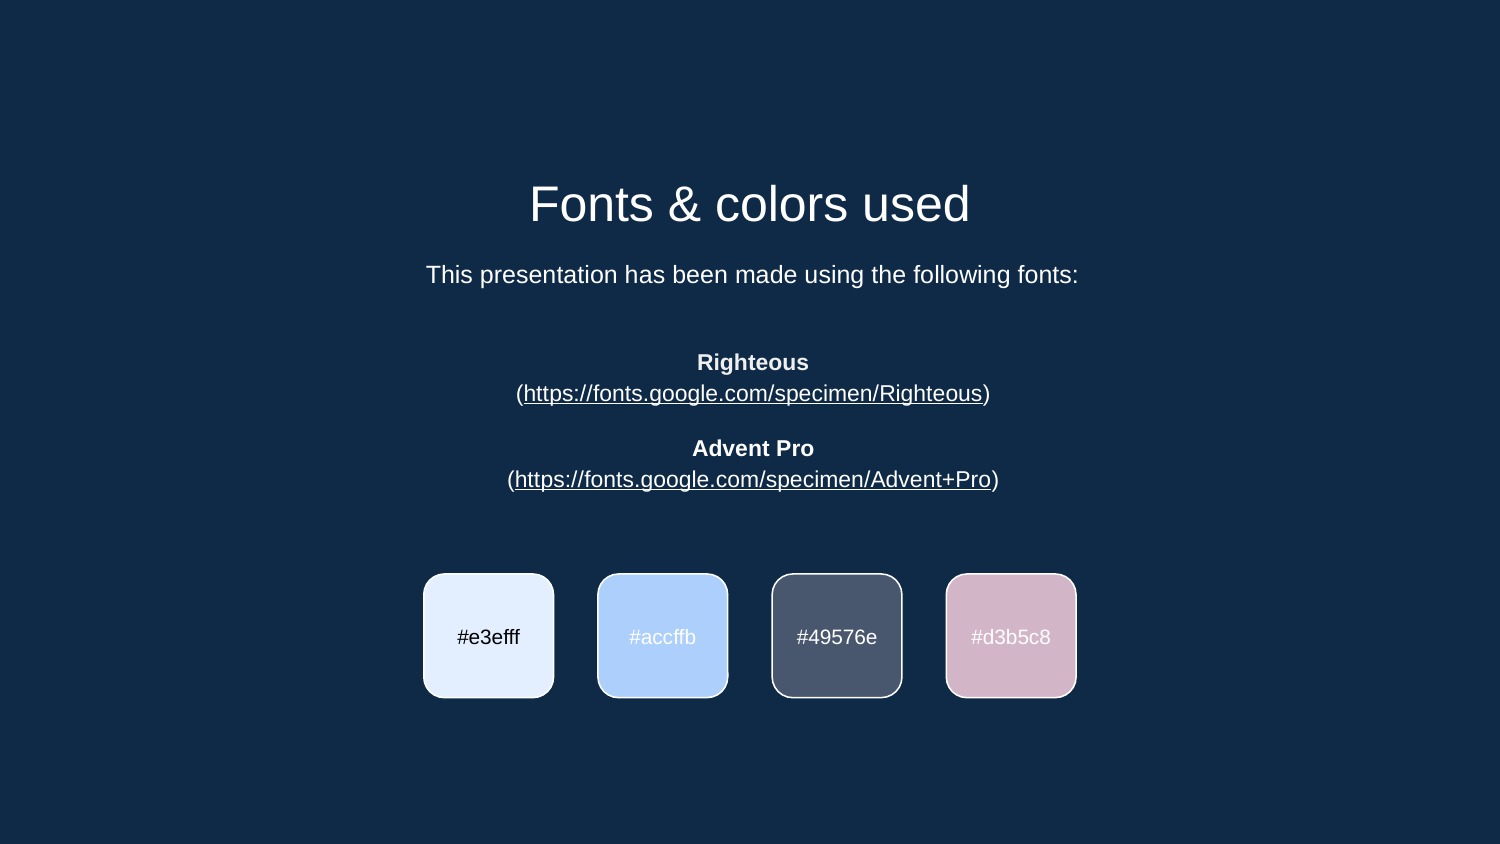

Fonts & colors used
This presentation has been made using the following fonts:

Righteous
(https://fonts.google.com/specimen/Righteous)

Advent Pro
(https://fonts.google.com/specimen/Advent+Pro)

#e3efff
#accffb
#49576e
#d3b5c8